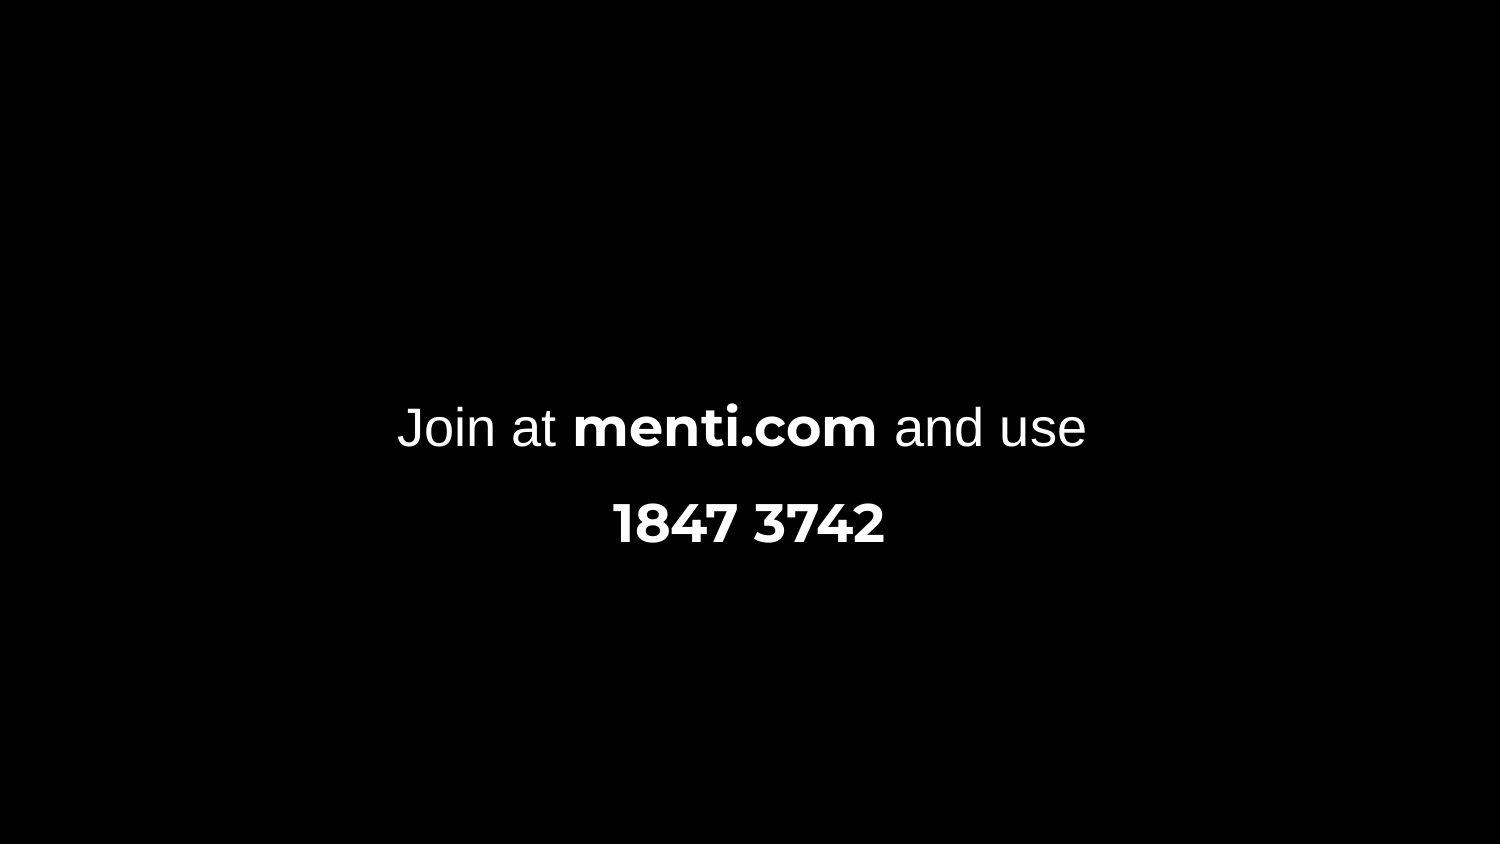

Join at menti.com and use
1847 3742